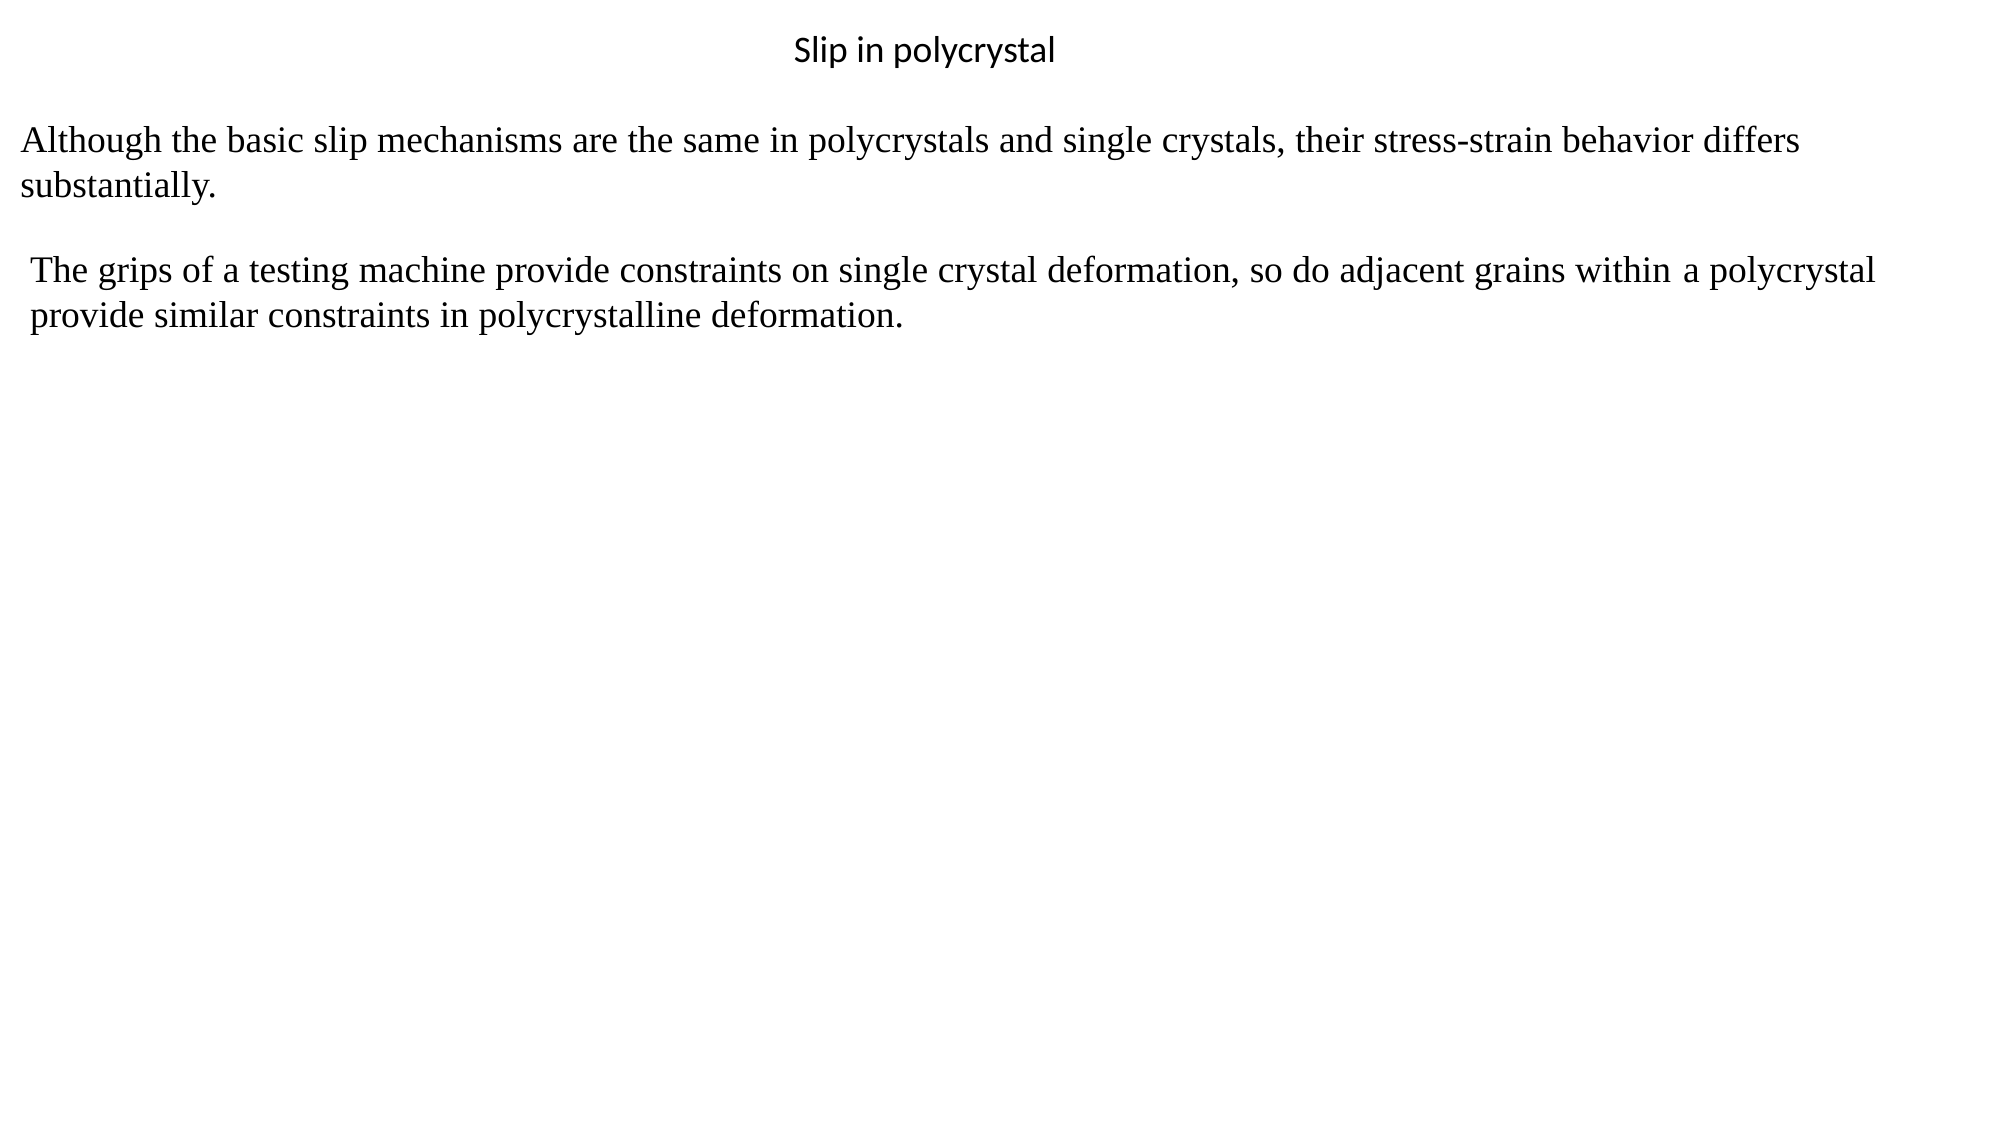

Slip in polycrystal
Although the basic slip mechanisms are the same in polycrystals and single crystals, their stress-strain behavior differs substantially.
The grips of a testing machine provide constraints on single crystal deformation, so do adjacent grains within a polycrystal provide similar constraints in polycrystalline deformation.